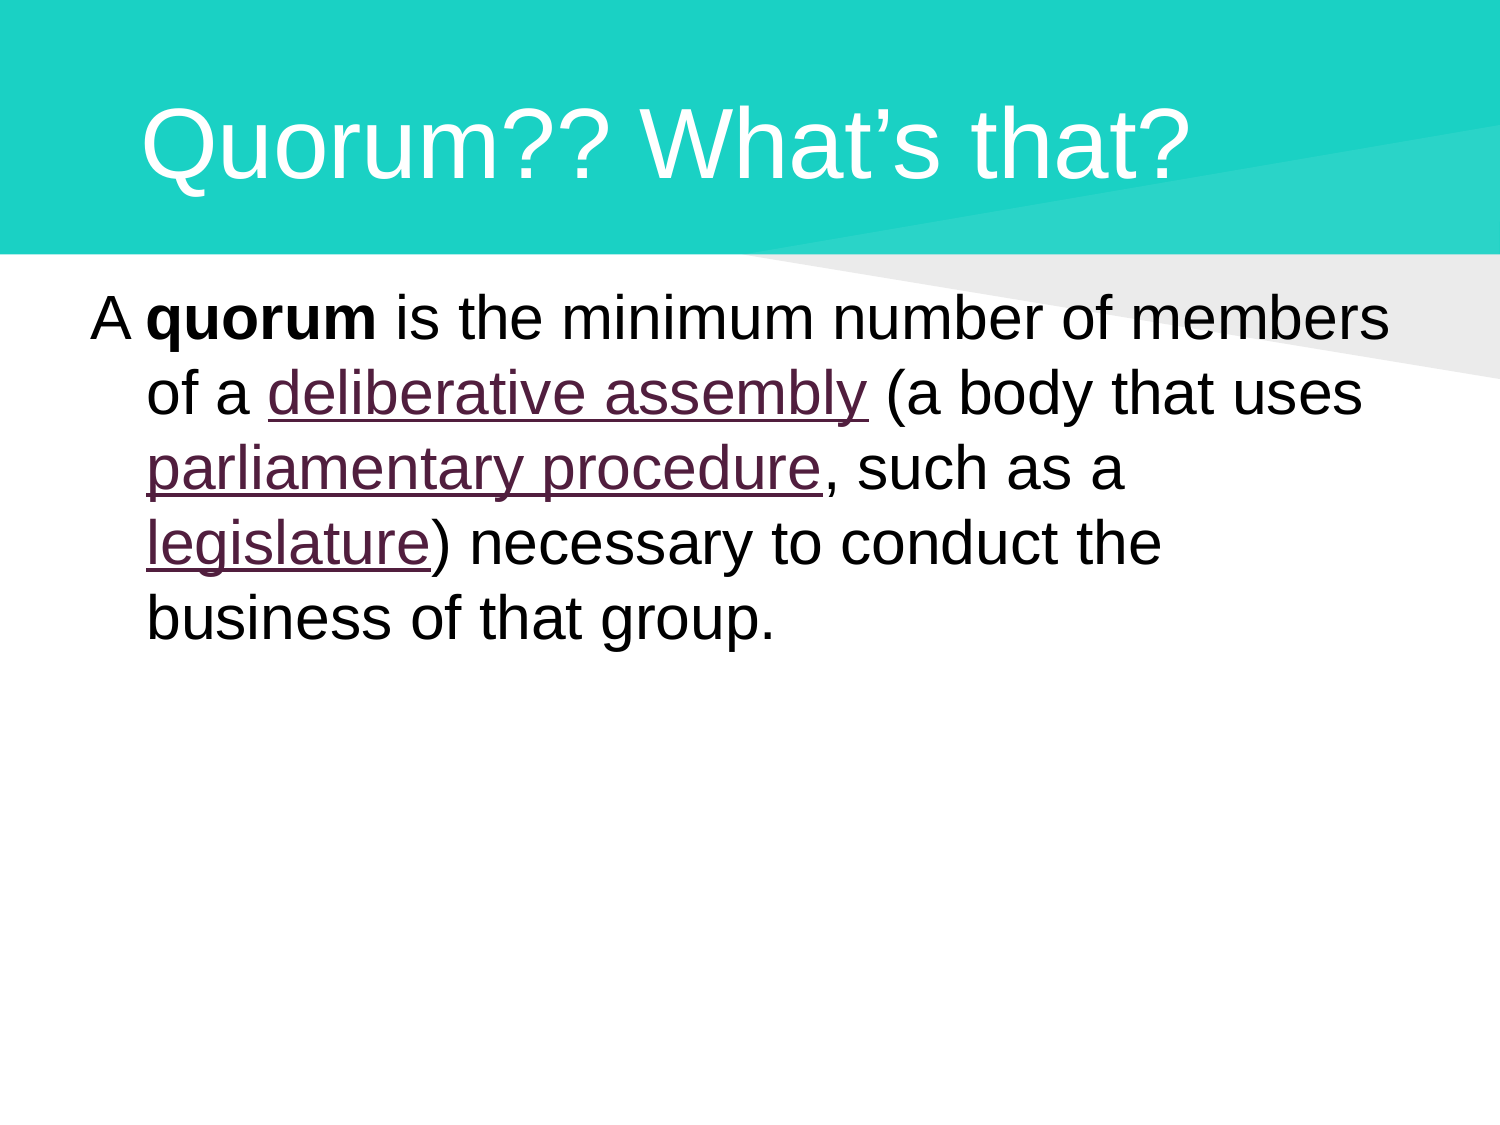

# Quorum?? What’s that?
A quorum is the minimum number of members of a deliberative assembly (a body that uses parliamentary procedure, such as a legislature) necessary to conduct the business of that group.